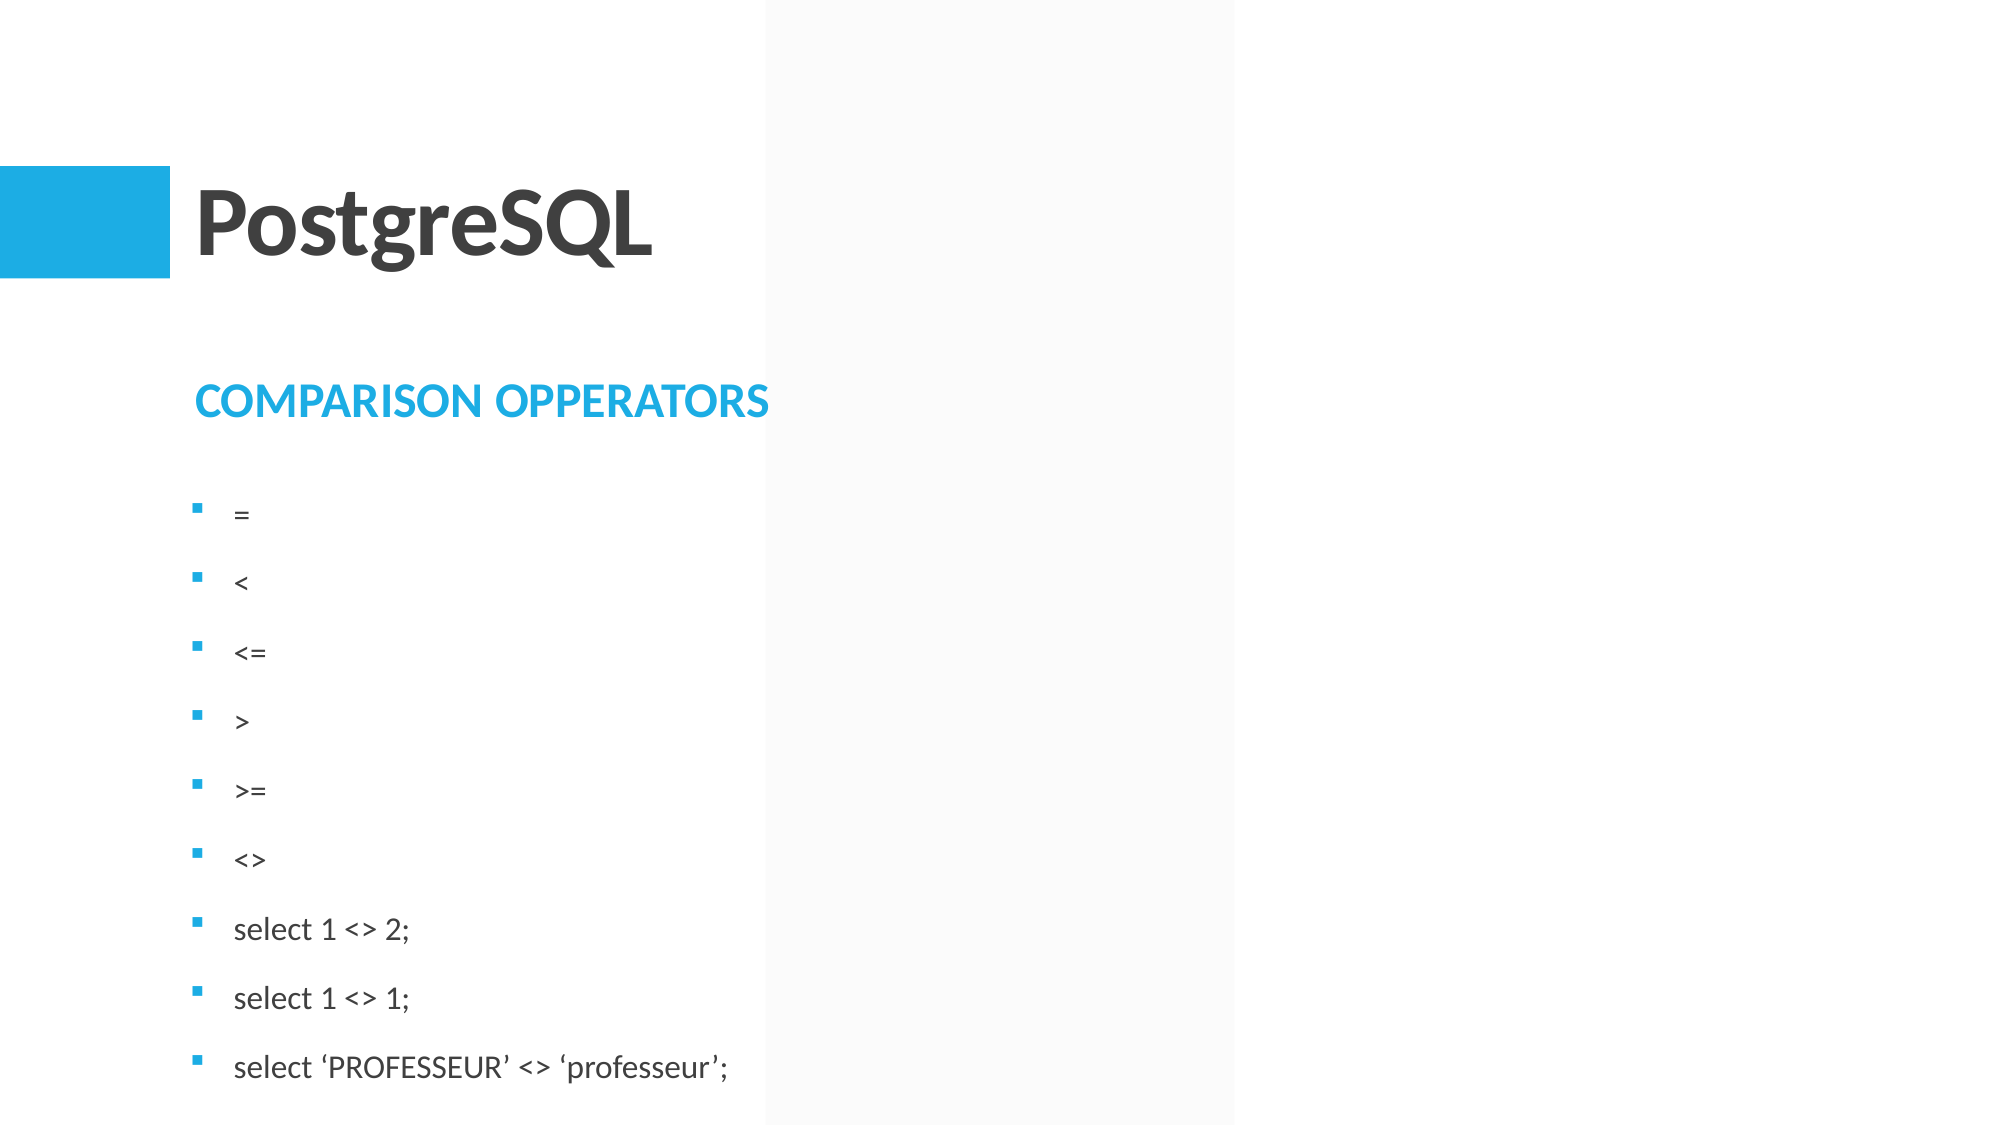

# PostgreSQL
Comparison opperators
=
<
<=
>
>=
<>
select 1 <> 2;
select 1 <> 1;
select ‘PROFESSEUR’ <> ‘professeur’;